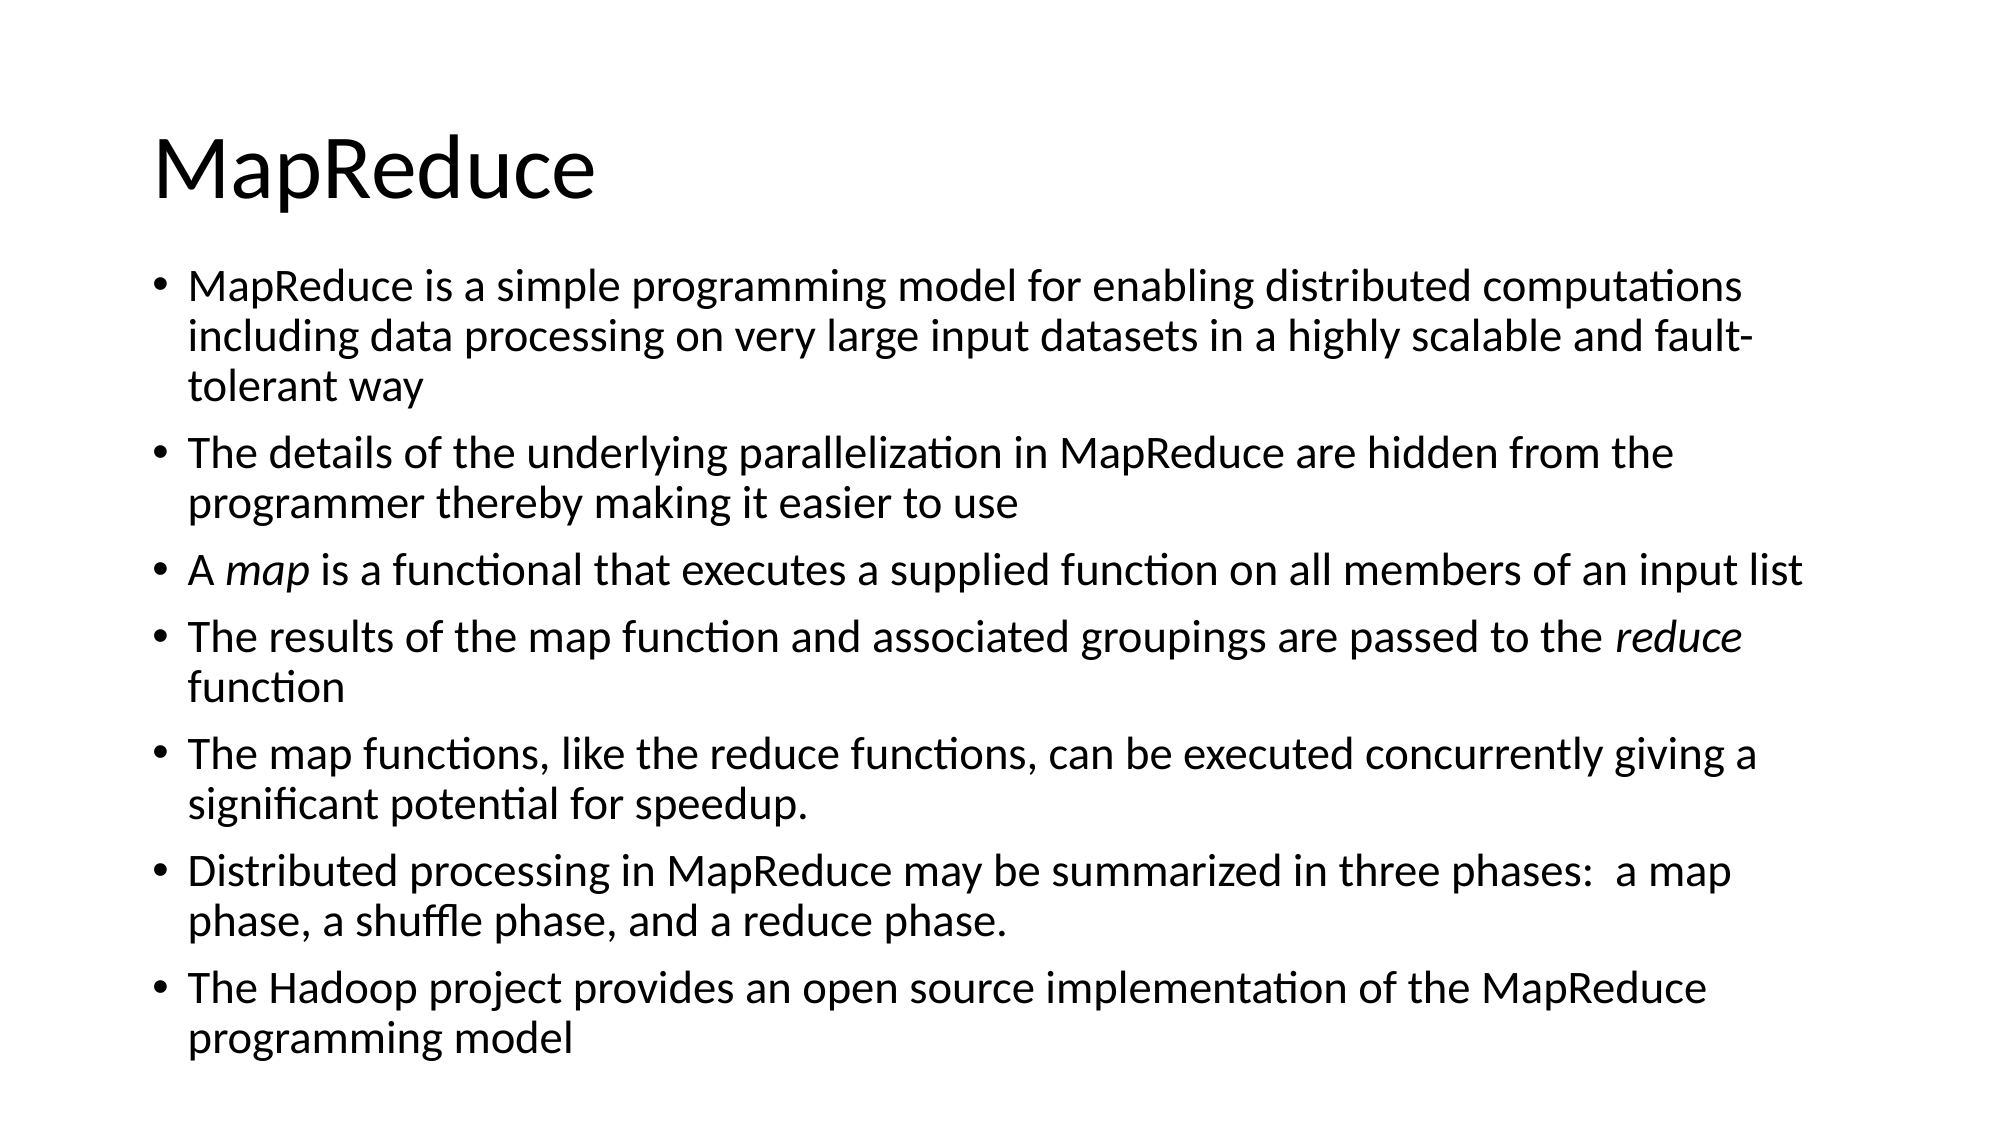

# MapReduce
MapReduce is a simple programming model for enabling distributed computations including data processing on very large input datasets in a highly scalable and fault-tolerant way
The details of the underlying parallelization in MapReduce are hidden from the programmer thereby making it easier to use
A map is a functional that executes a supplied function on all members of an input list
The results of the map function and associated groupings are passed to the reduce function
The map functions, like the reduce functions, can be executed concurrently giving a significant potential for speedup.
Distributed processing in MapReduce may be summarized in three phases:  a map phase, a shuffle phase, and a reduce phase.
The Hadoop project provides an open source implementation of the MapReduce programming model